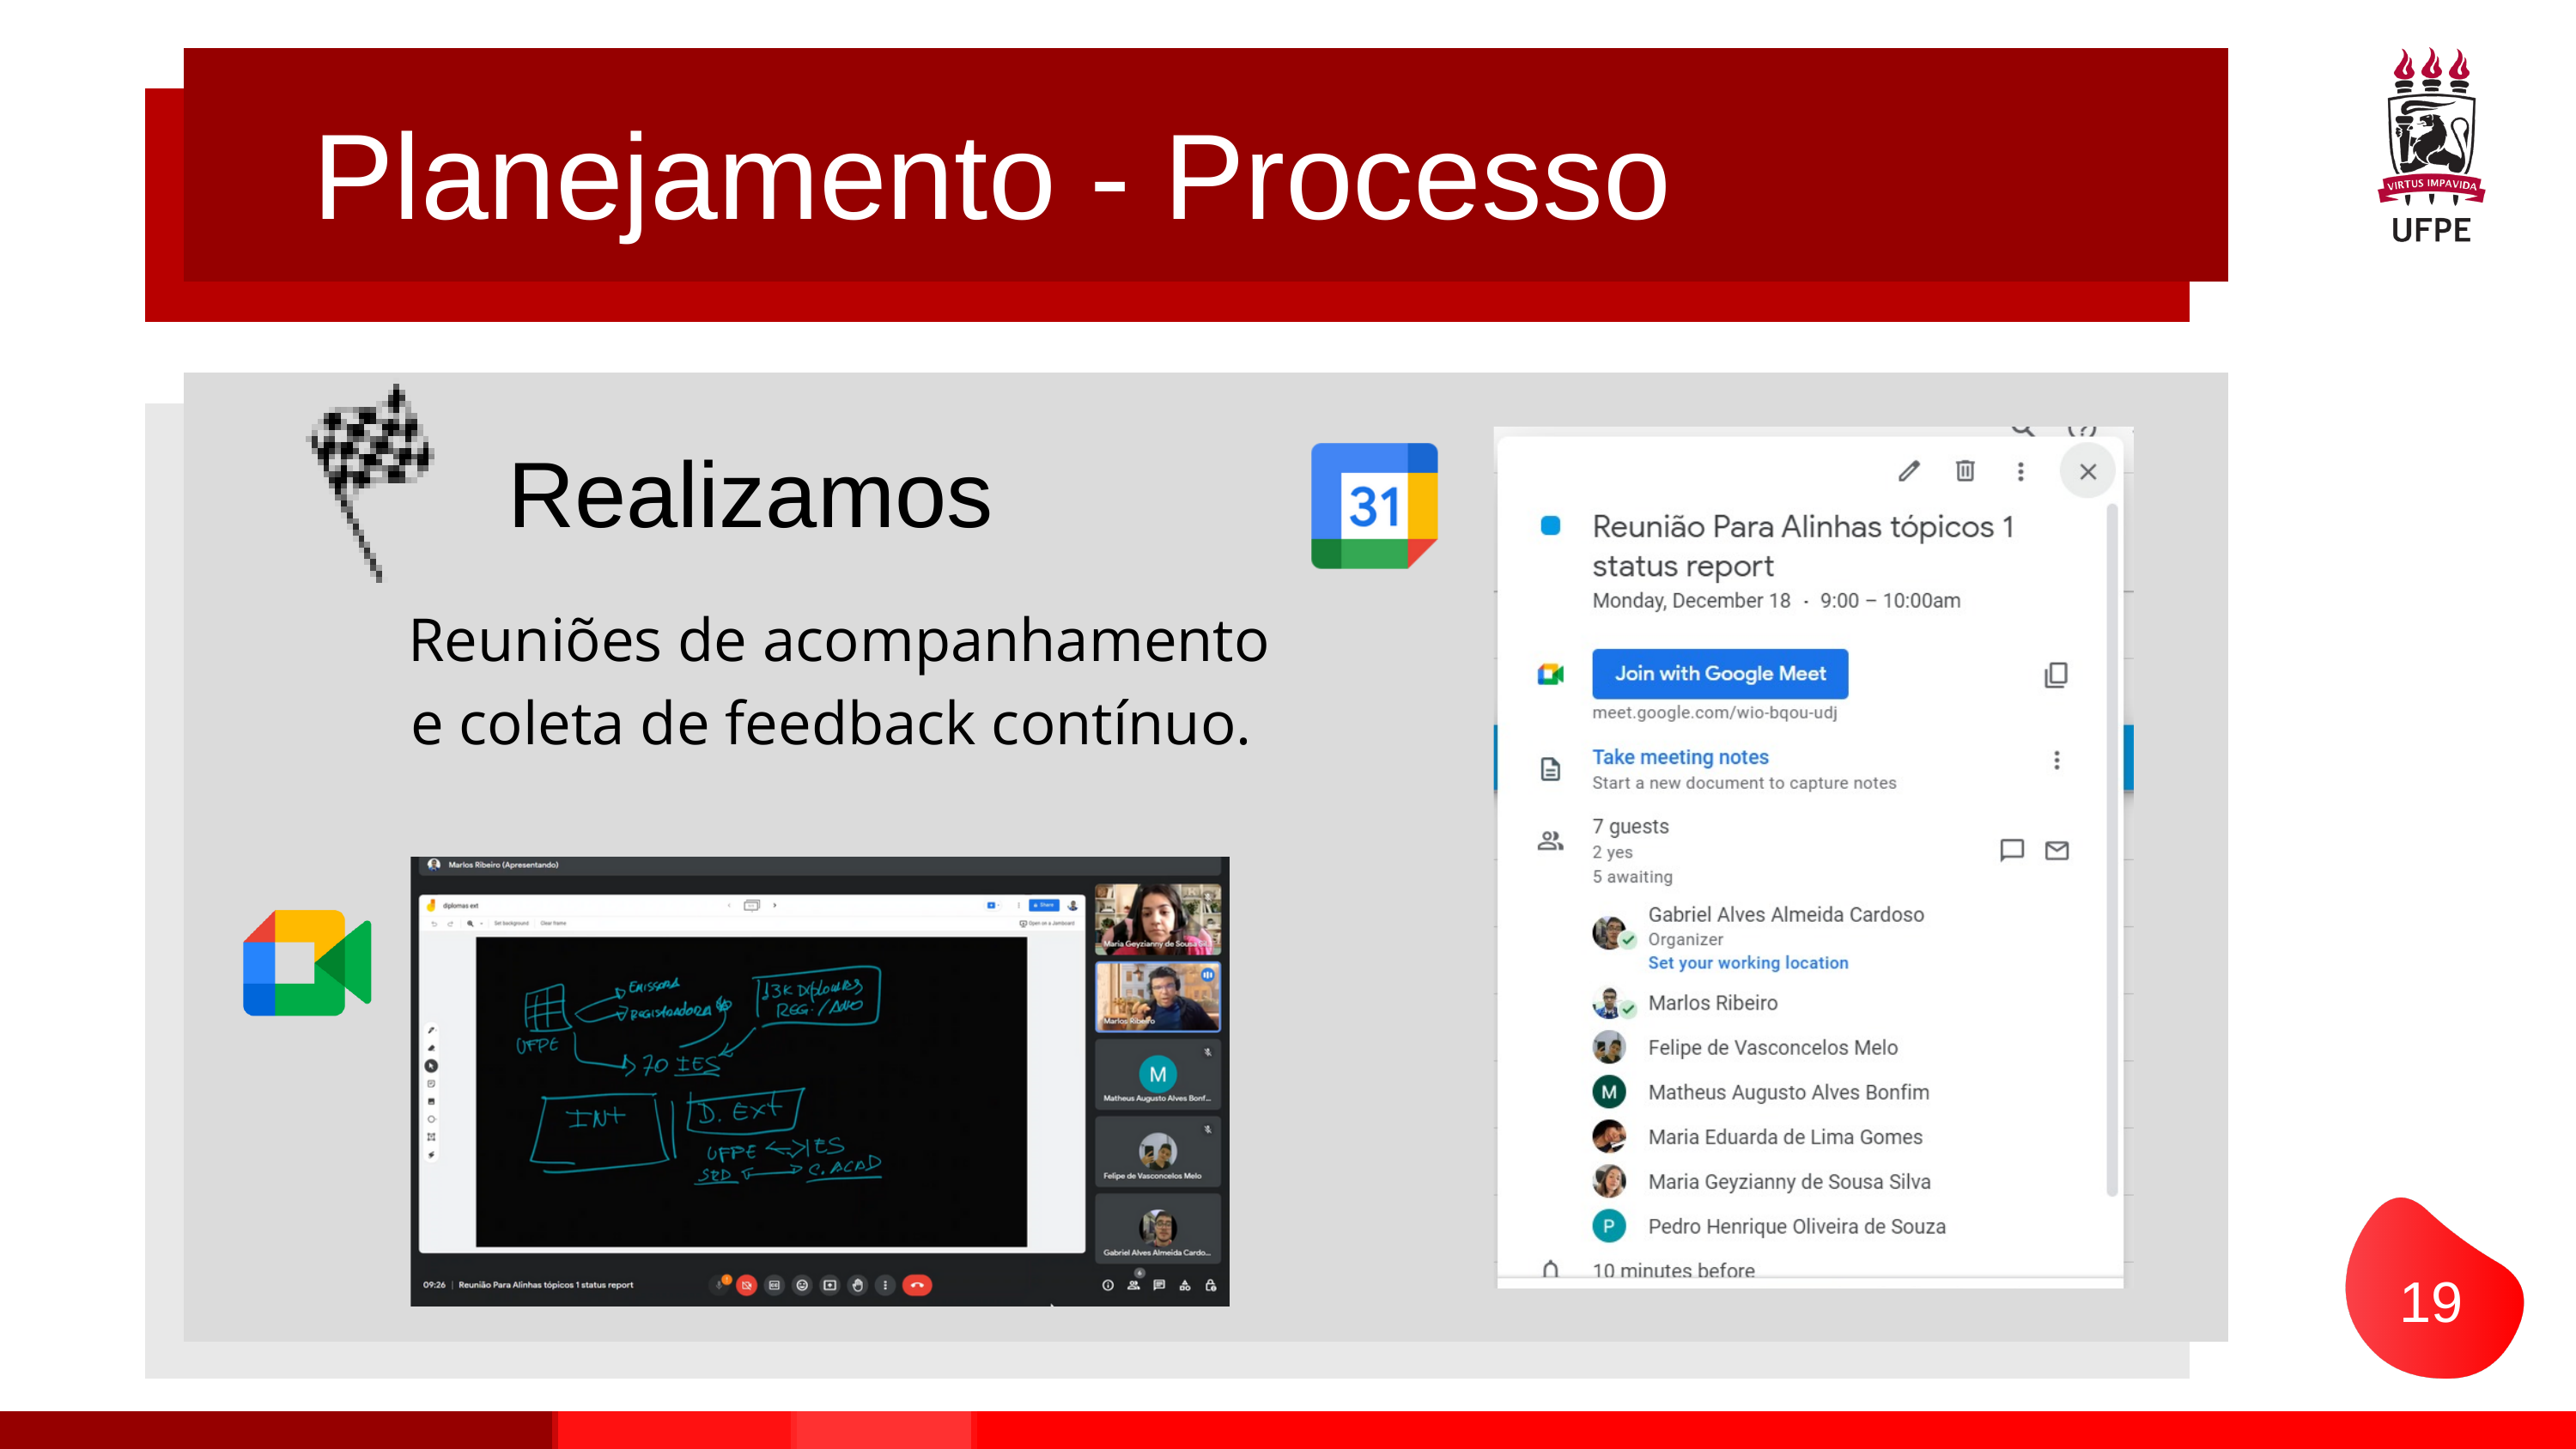

Planejamento - Processo

Realizamos

 Reuniões de acompanhamento e coleta de feedback contínuo.

19